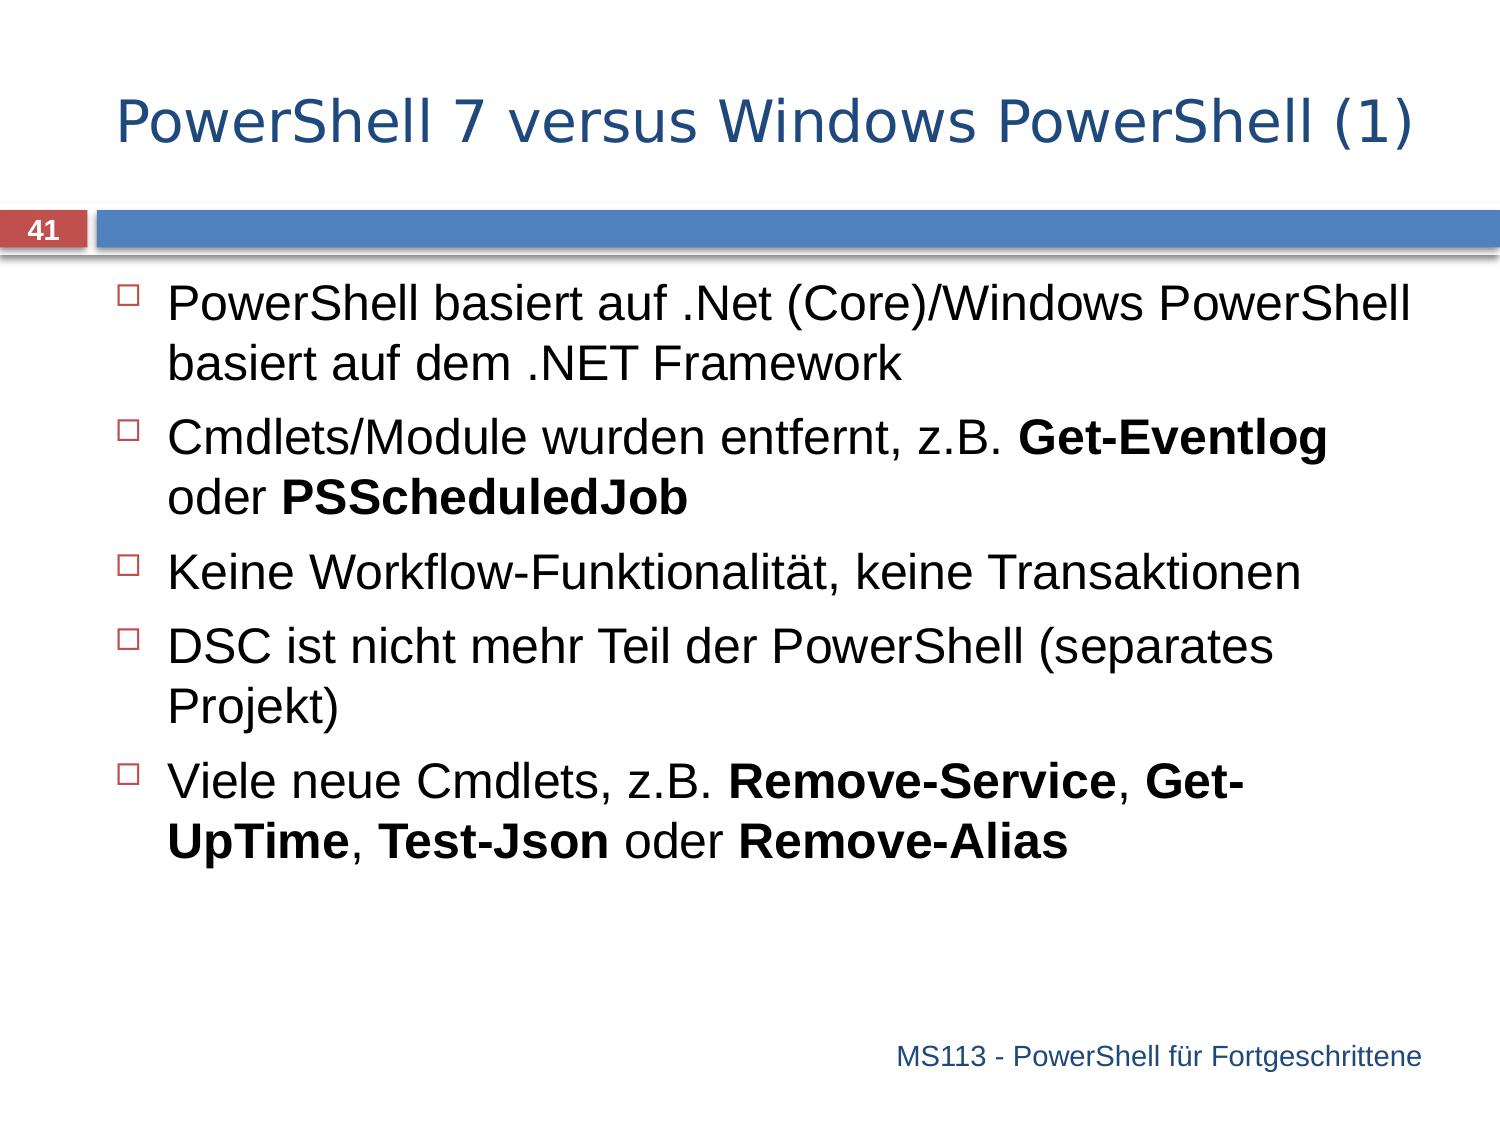

# PowerShell 7 versus Windows PowerShell (1)
41
PowerShell basiert auf .Net (Core)/Windows PowerShell basiert auf dem .NET Framework
Cmdlets/Module wurden entfernt, z.B. Get-Eventlog oder PSScheduledJob
Keine Workflow-Funktionalität, keine Transaktionen
DSC ist nicht mehr Teil der PowerShell (separates Projekt)
Viele neue Cmdlets, z.B. Remove-Service, Get-UpTime, Test-Json oder Remove-Alias

MS113 - PowerShell für Fortgeschrittene